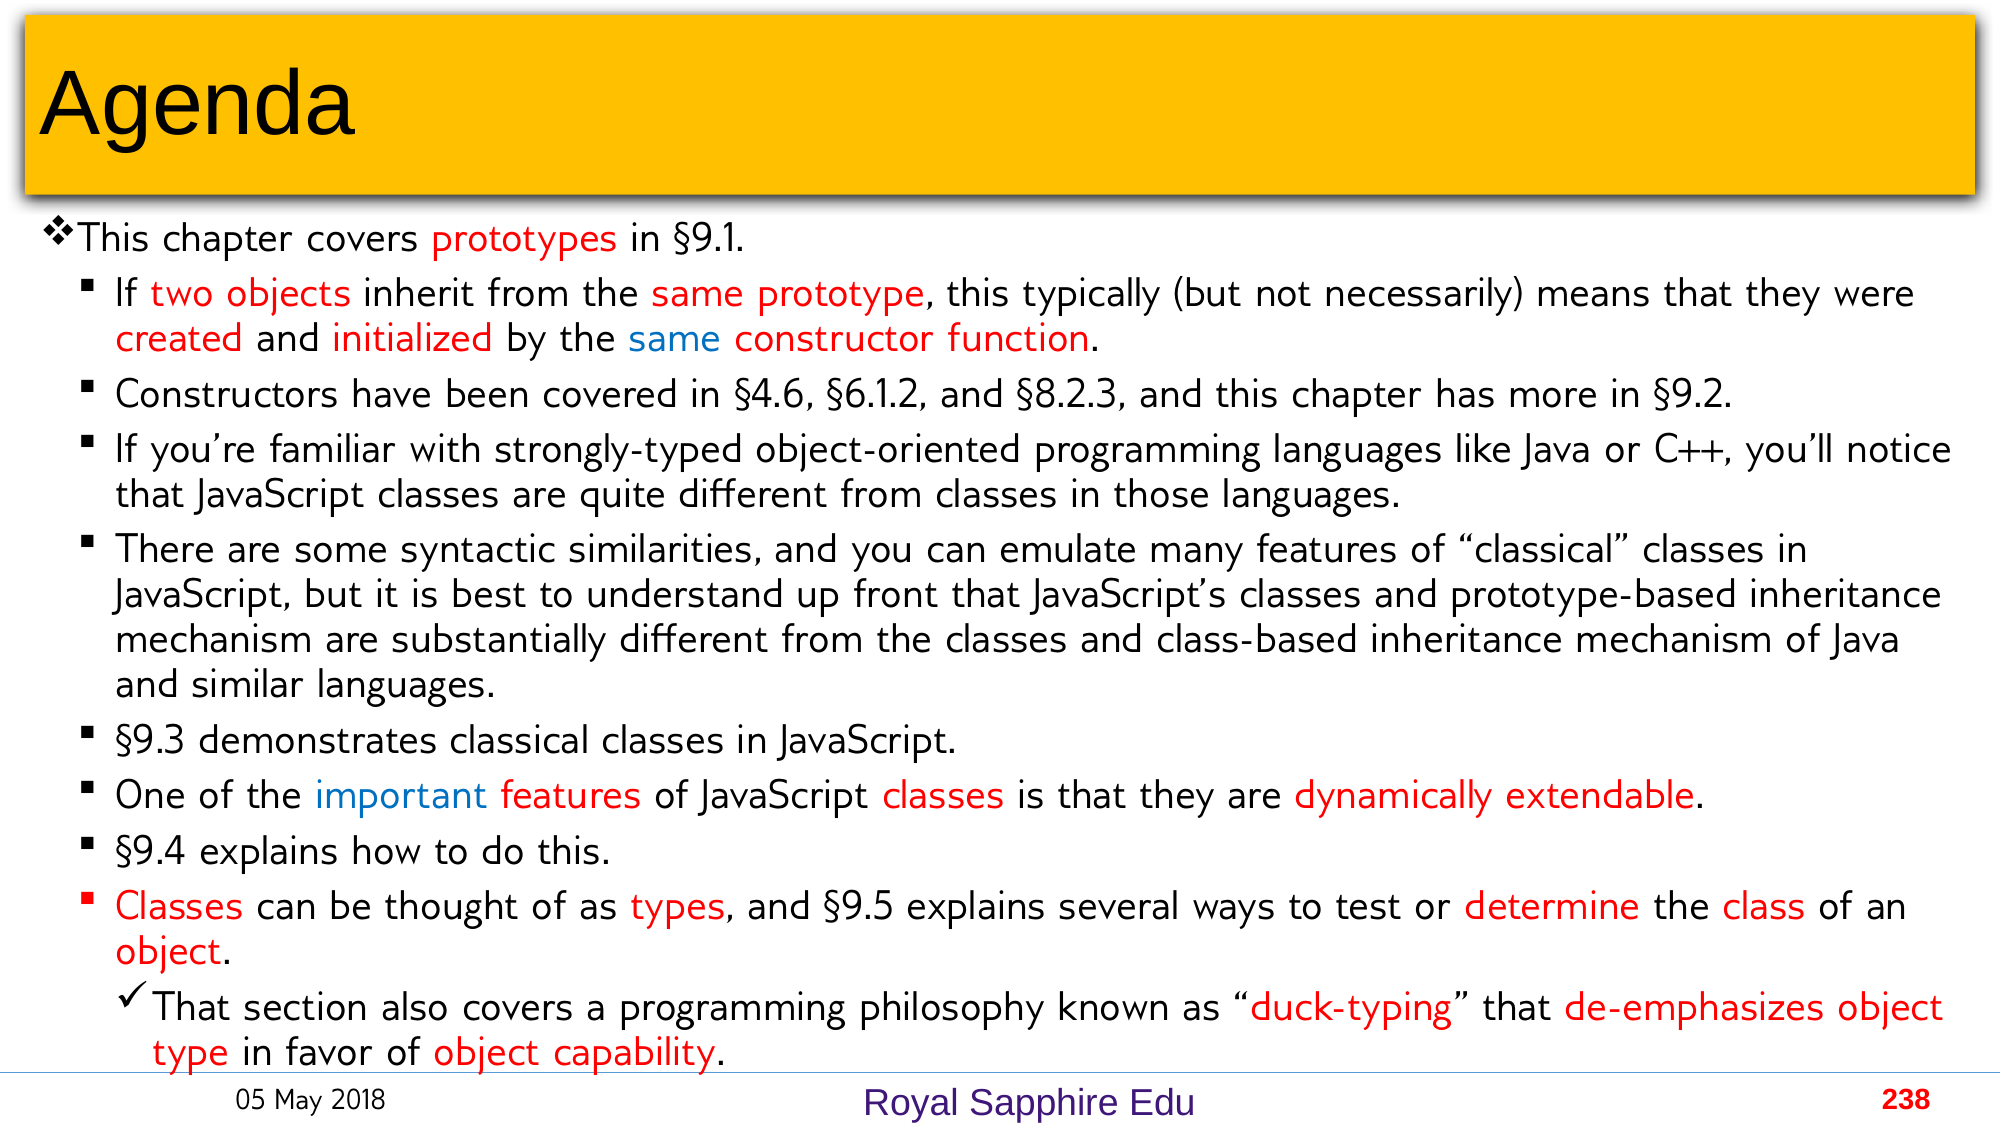

# Agenda
This chapter covers prototypes in §9.1.
If two objects inherit from the same prototype, this typically (but not necessarily) means that they were created and initialized by the same constructor function.
Constructors have been covered in §4.6, §6.1.2, and §8.2.3, and this chapter has more in §9.2.
If you’re familiar with strongly-typed object-oriented programming languages like Java or C++, you’ll notice that JavaScript classes are quite different from classes in those languages.
There are some syntactic similarities, and you can emulate many features of “classical” classes in JavaScript, but it is best to understand up front that JavaScript’s classes and prototype-based inheritance mechanism are substantially different from the classes and class-based inheritance mechanism of Java and similar languages.
§9.3 demonstrates classical classes in JavaScript.
One of the important features of JavaScript classes is that they are dynamically extendable.
§9.4 explains how to do this.
Classes can be thought of as types, and §9.5 explains several ways to test or determine the class of an object.
That section also covers a programming philosophy known as “duck-typing” that de-emphasizes object type in favor of object capability.
05 May 2018
238